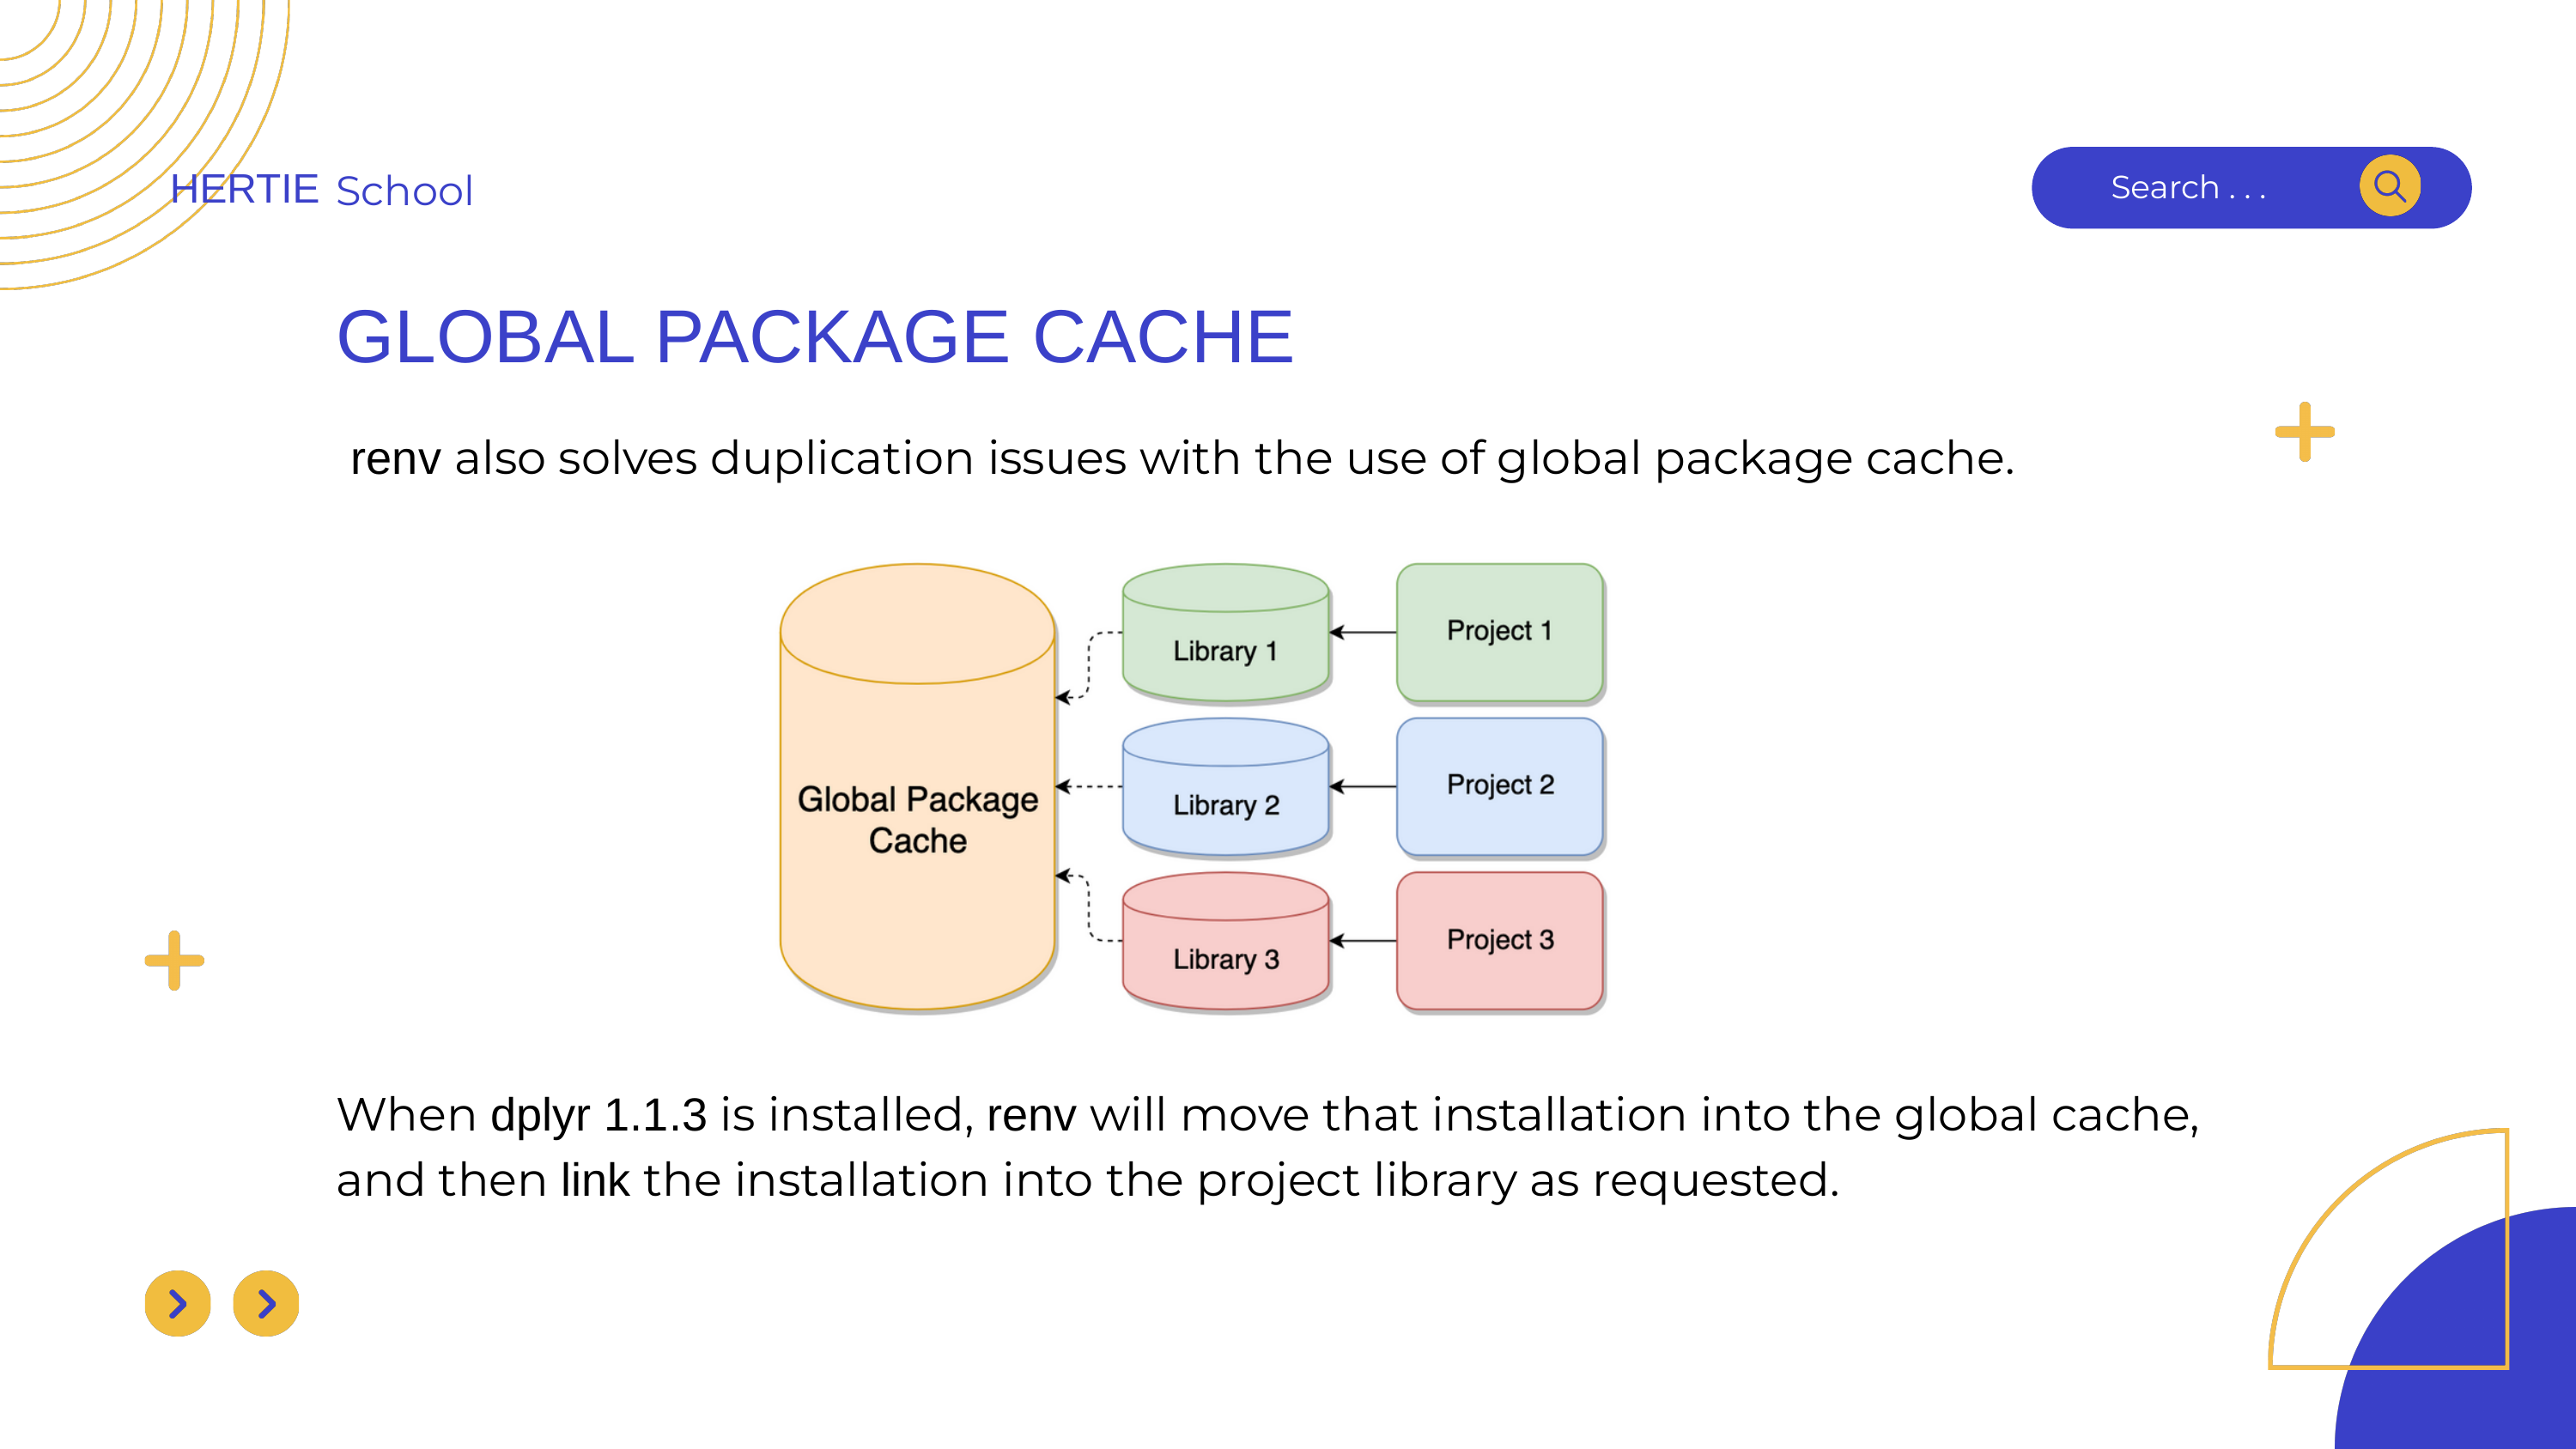

HERTIE

School
Search . . .

GLOBAL PACKAGE CACHE

renv also solves duplication issues with the use of global package cache.

When dplyr 1.1.3 is installed, renv will move that installation into the global cache,
and then link the installation into the project library as requested.